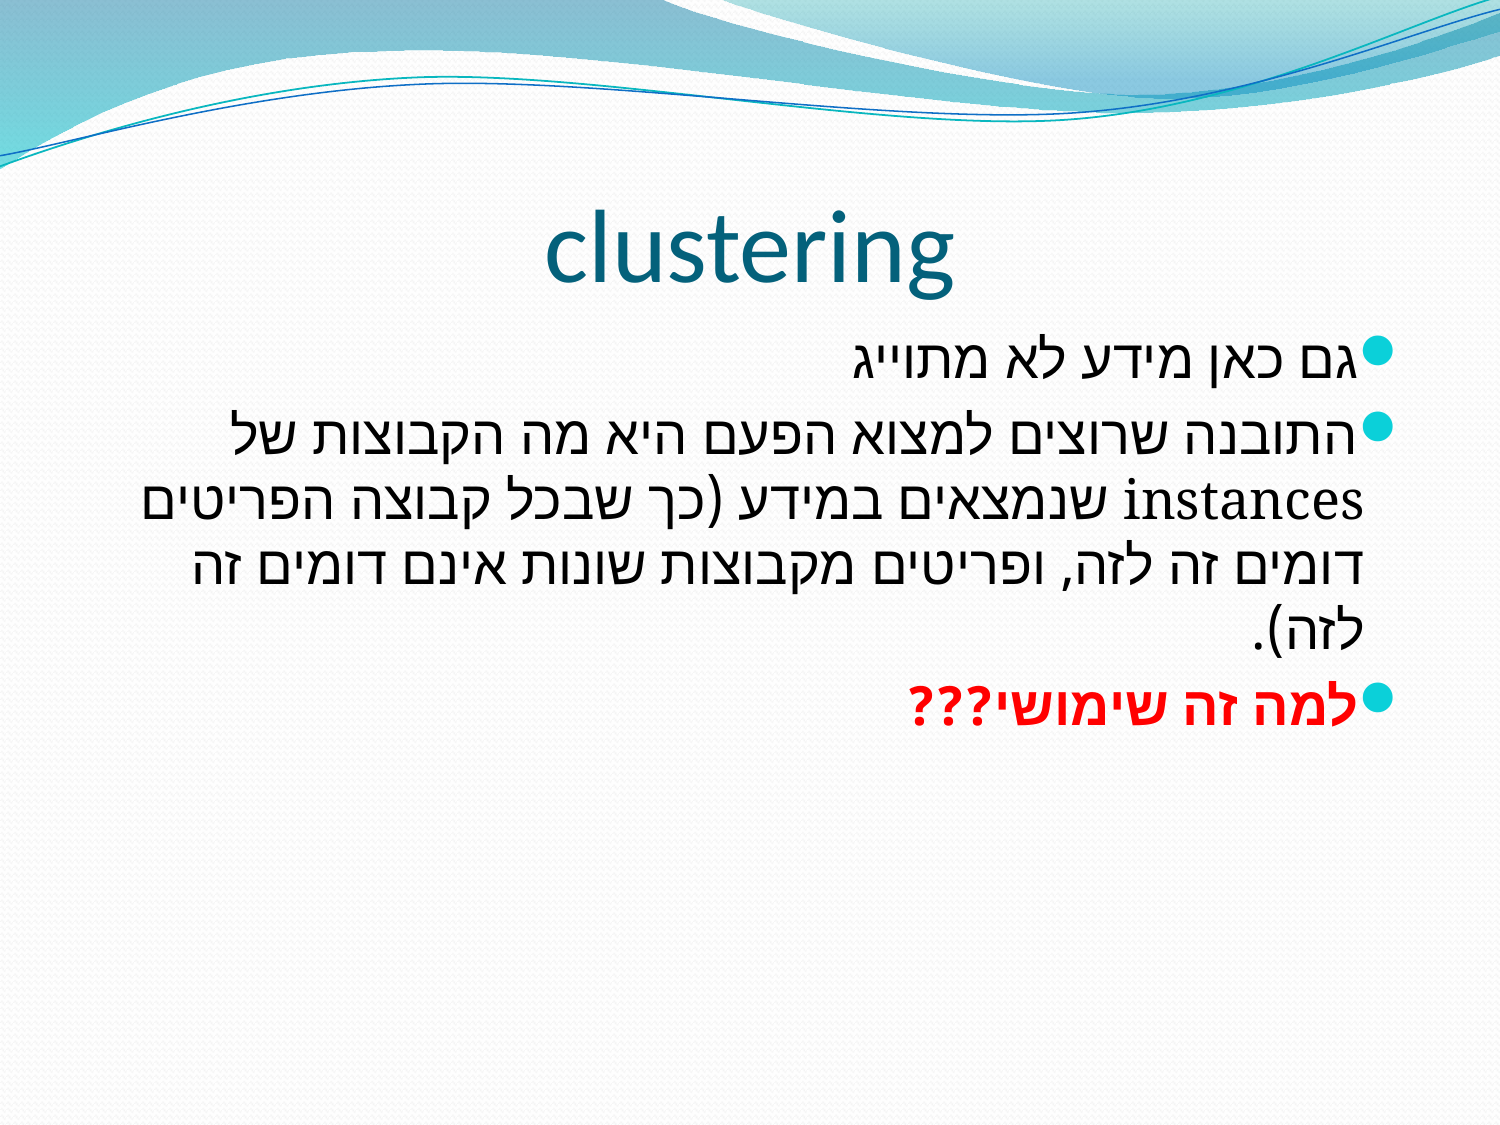

# clustering
גם כאן מידע לא מתוייג
התובנה שרוצים למצוא הפעם היא מה הקבוצות של instances שנמצאים במידע (כך שבכל קבוצה הפריטים דומים זה לזה, ופריטים מקבוצות שונות אינם דומים זה לזה).
למה זה שימושי???